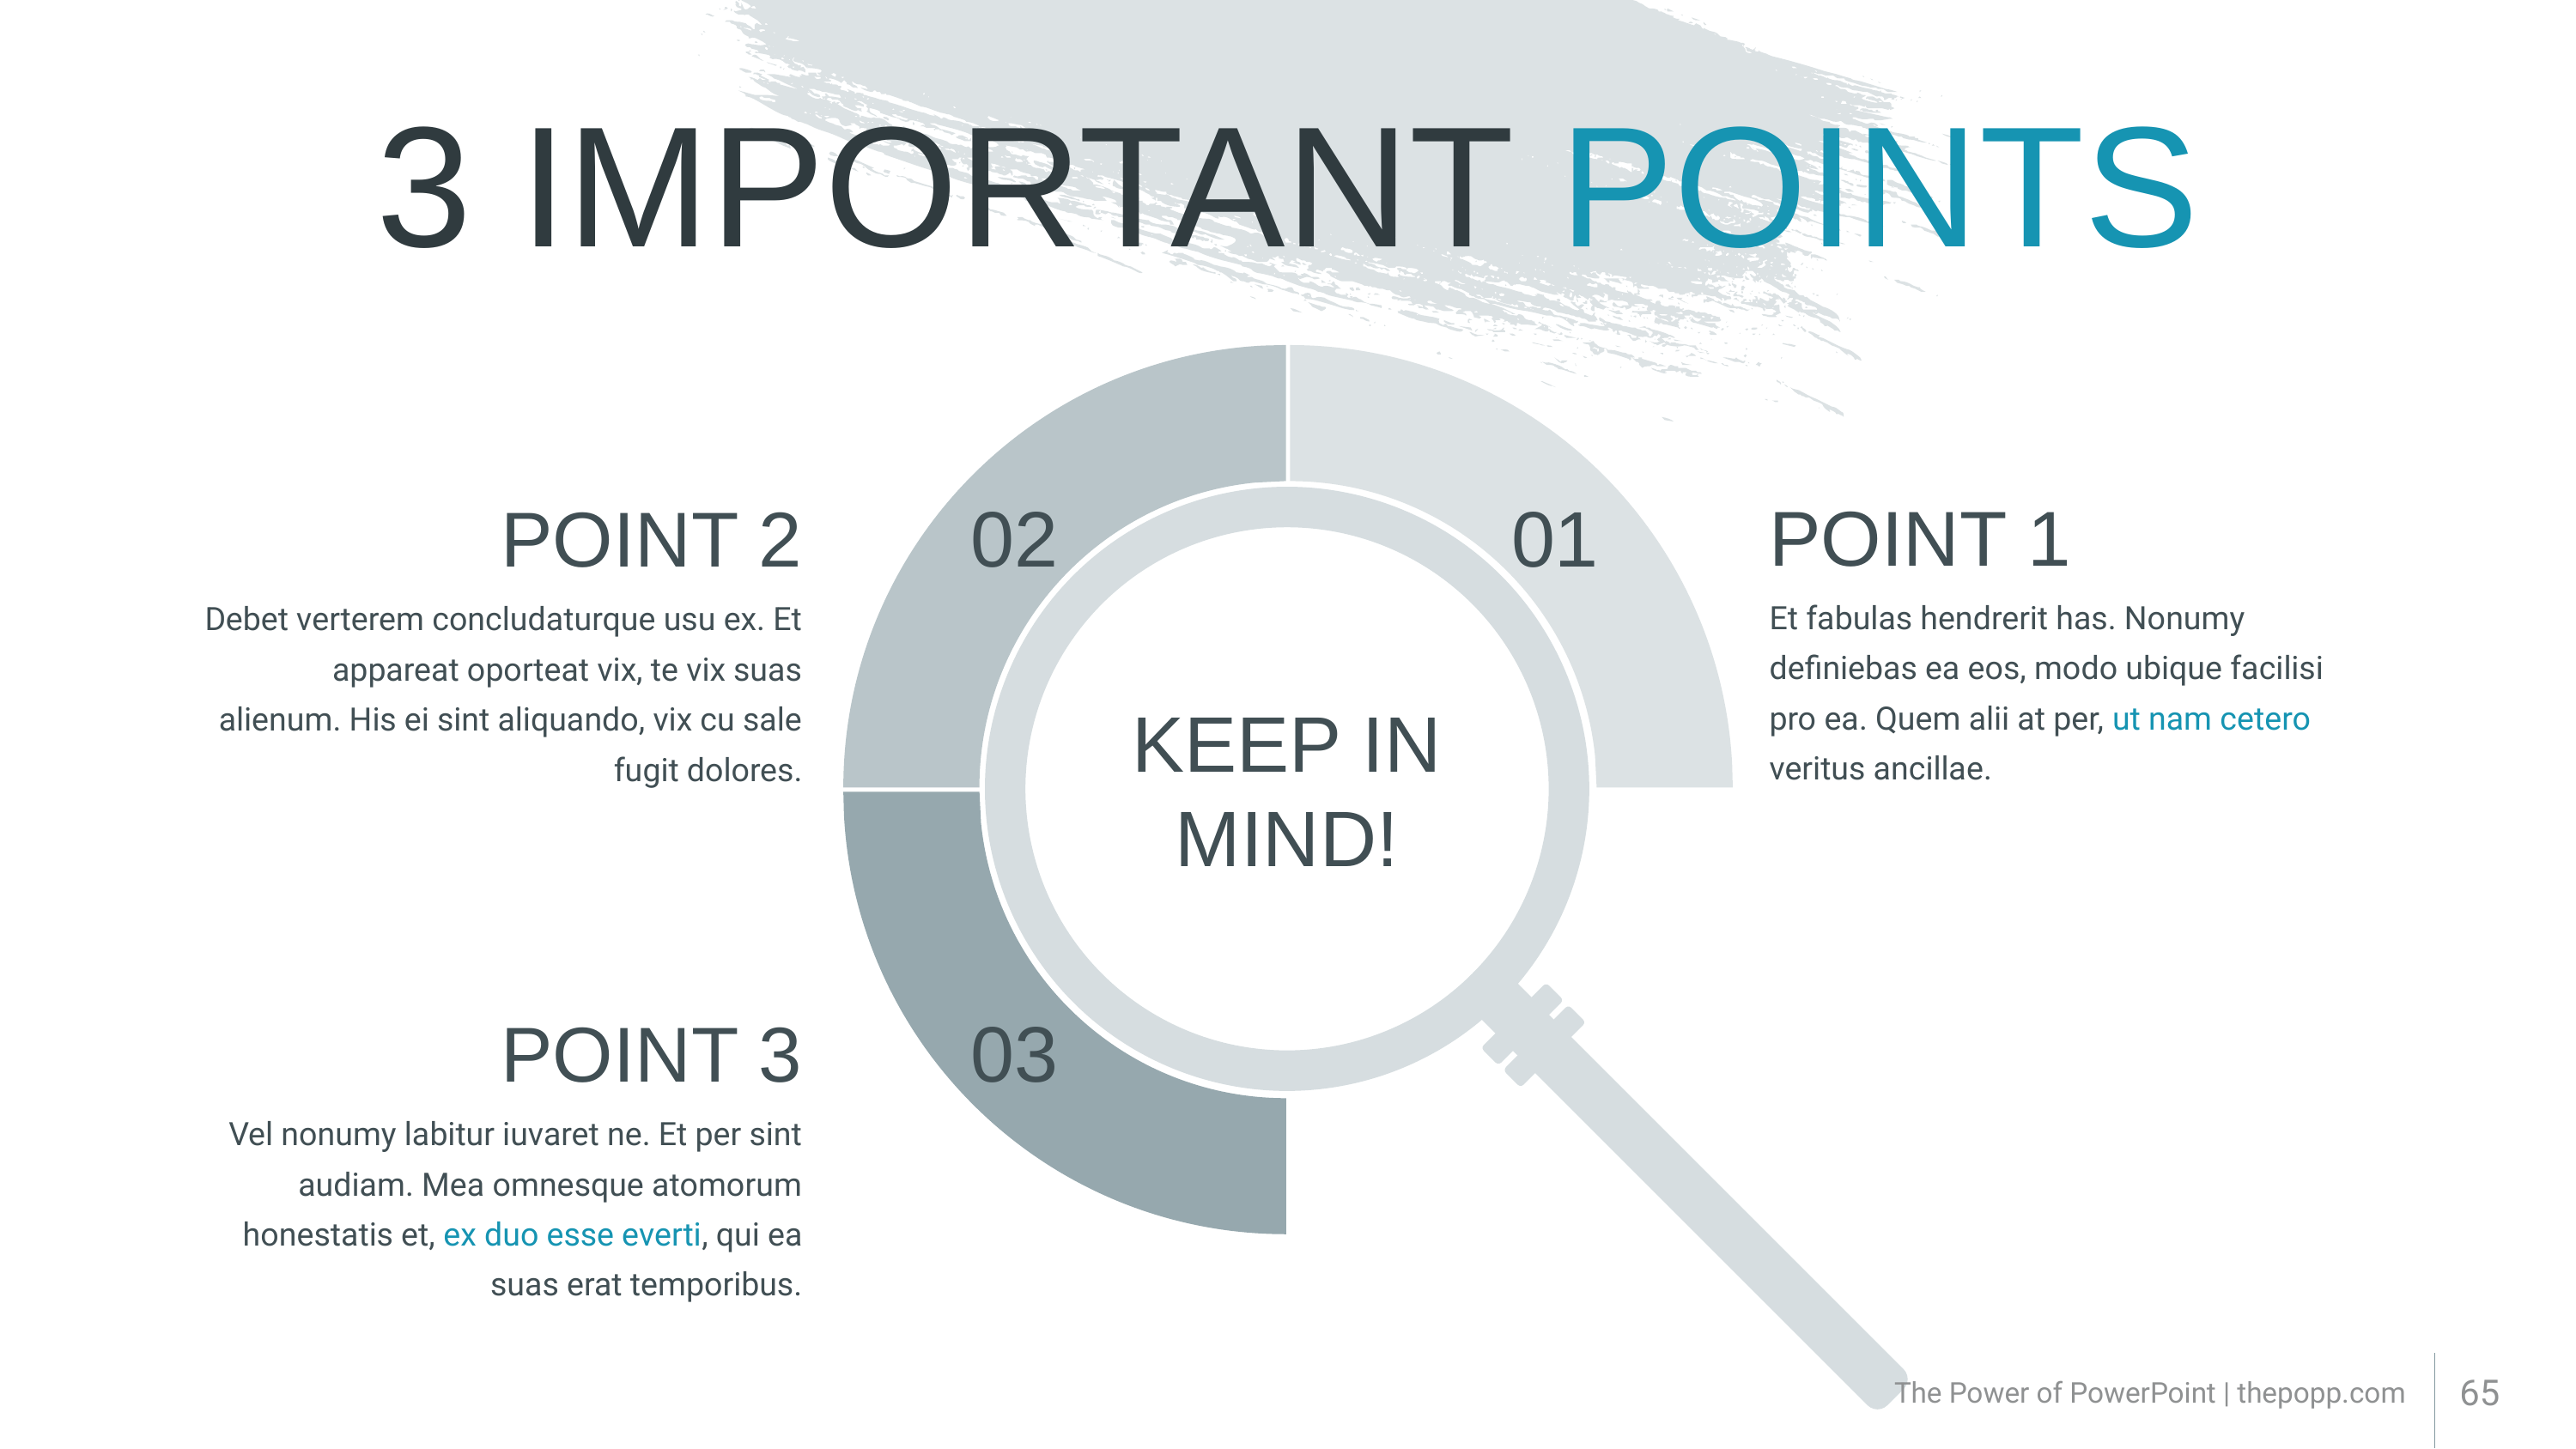

# 3 IMPORTANT POINTS
02
01
POINT 1
POINT 2
Et fabulas hendrerit has. Nonumy definiebas ea eos, modo ubique facilisi pro ea. Quem alii at per, ut nam cetero veritus ancillae.
Debet verterem concludaturque usu ex. Et appareat oporteat vix, te vix suas alienum. His ei sint aliquando, vix cu sale fugit dolores.
KEEP IN MIND!
03
POINT 3
Vel nonumy labitur iuvaret ne. Et per sint audiam. Mea omnesque atomorum honestatis et, ex duo esse everti, qui ea suas erat temporibus.
65
The Power of PowerPoint | thepopp.com